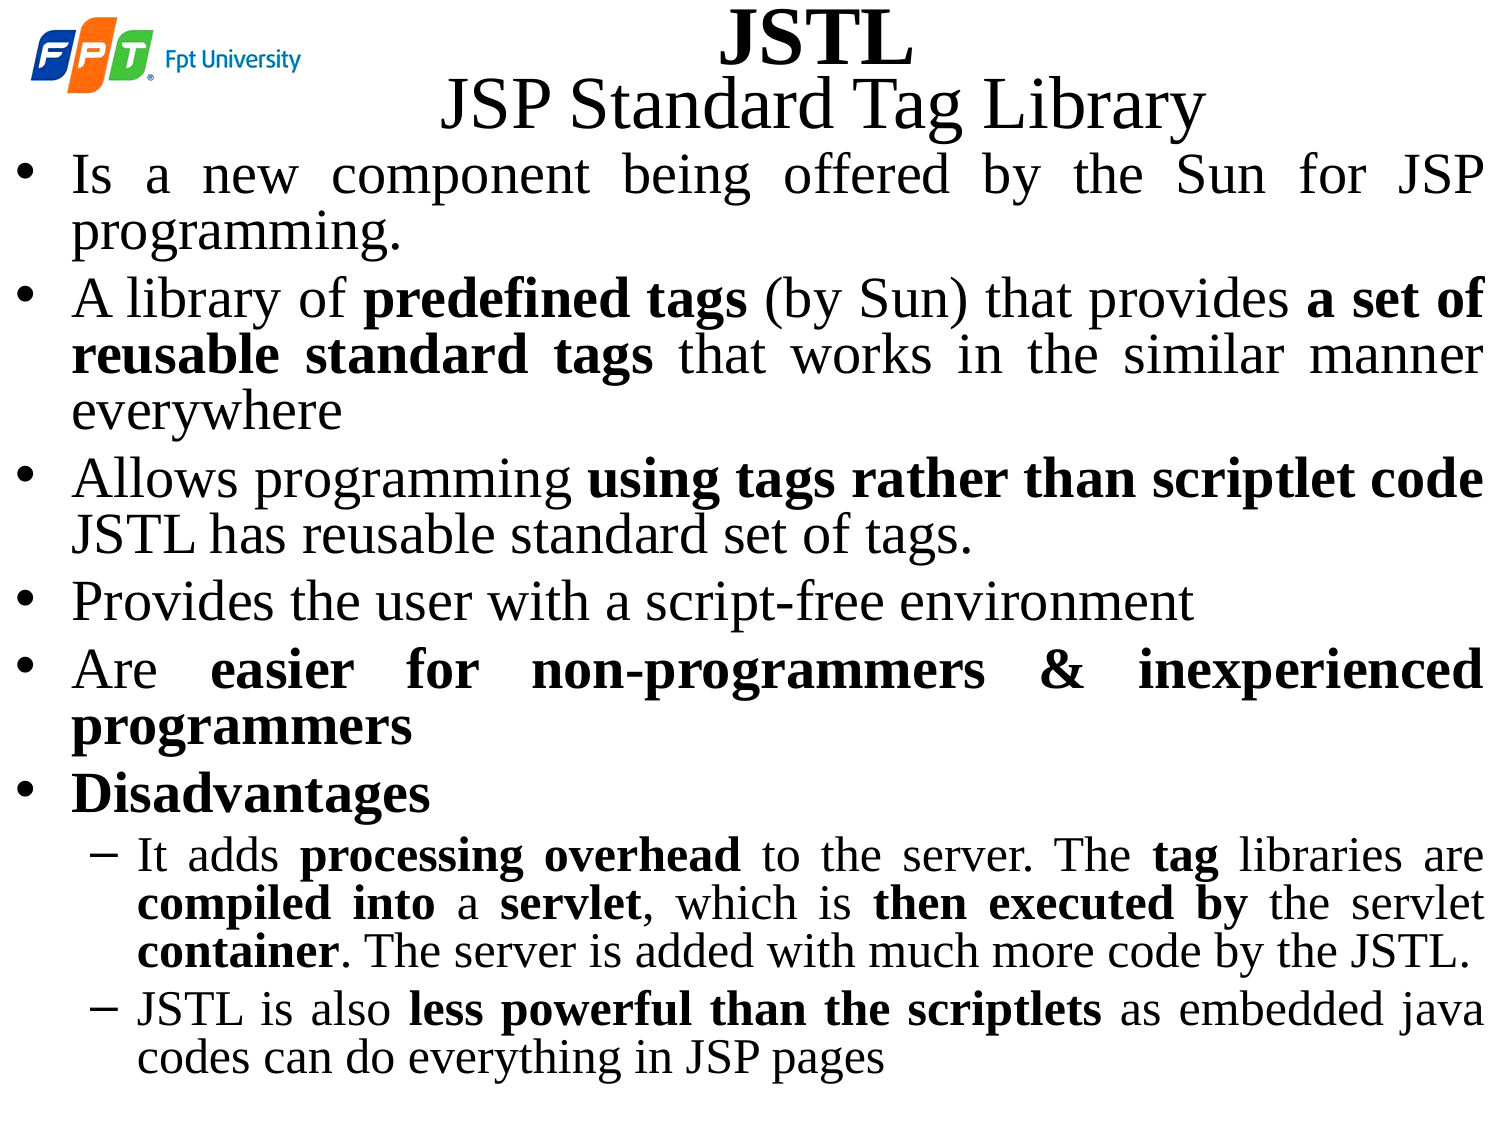

JSTL
 JSP Standard Tag Library
Is a new component being offered by the Sun for JSP programming.
A library of predefined tags (by Sun) that provides a set of reusable standard tags that works in the similar manner everywhere
Allows programming using tags rather than scriptlet code JSTL has reusable standard set of tags.
Provides the user with a script-free environment
Are easier for non-programmers & inexperienced programmers
Disadvantages
It adds processing overhead to the server. The tag libraries are compiled into a servlet, which is then executed by the servlet container. The server is added with much more code by the JSTL.
JSTL is also less powerful than the scriptlets as embedded java codes can do everything in JSP pages